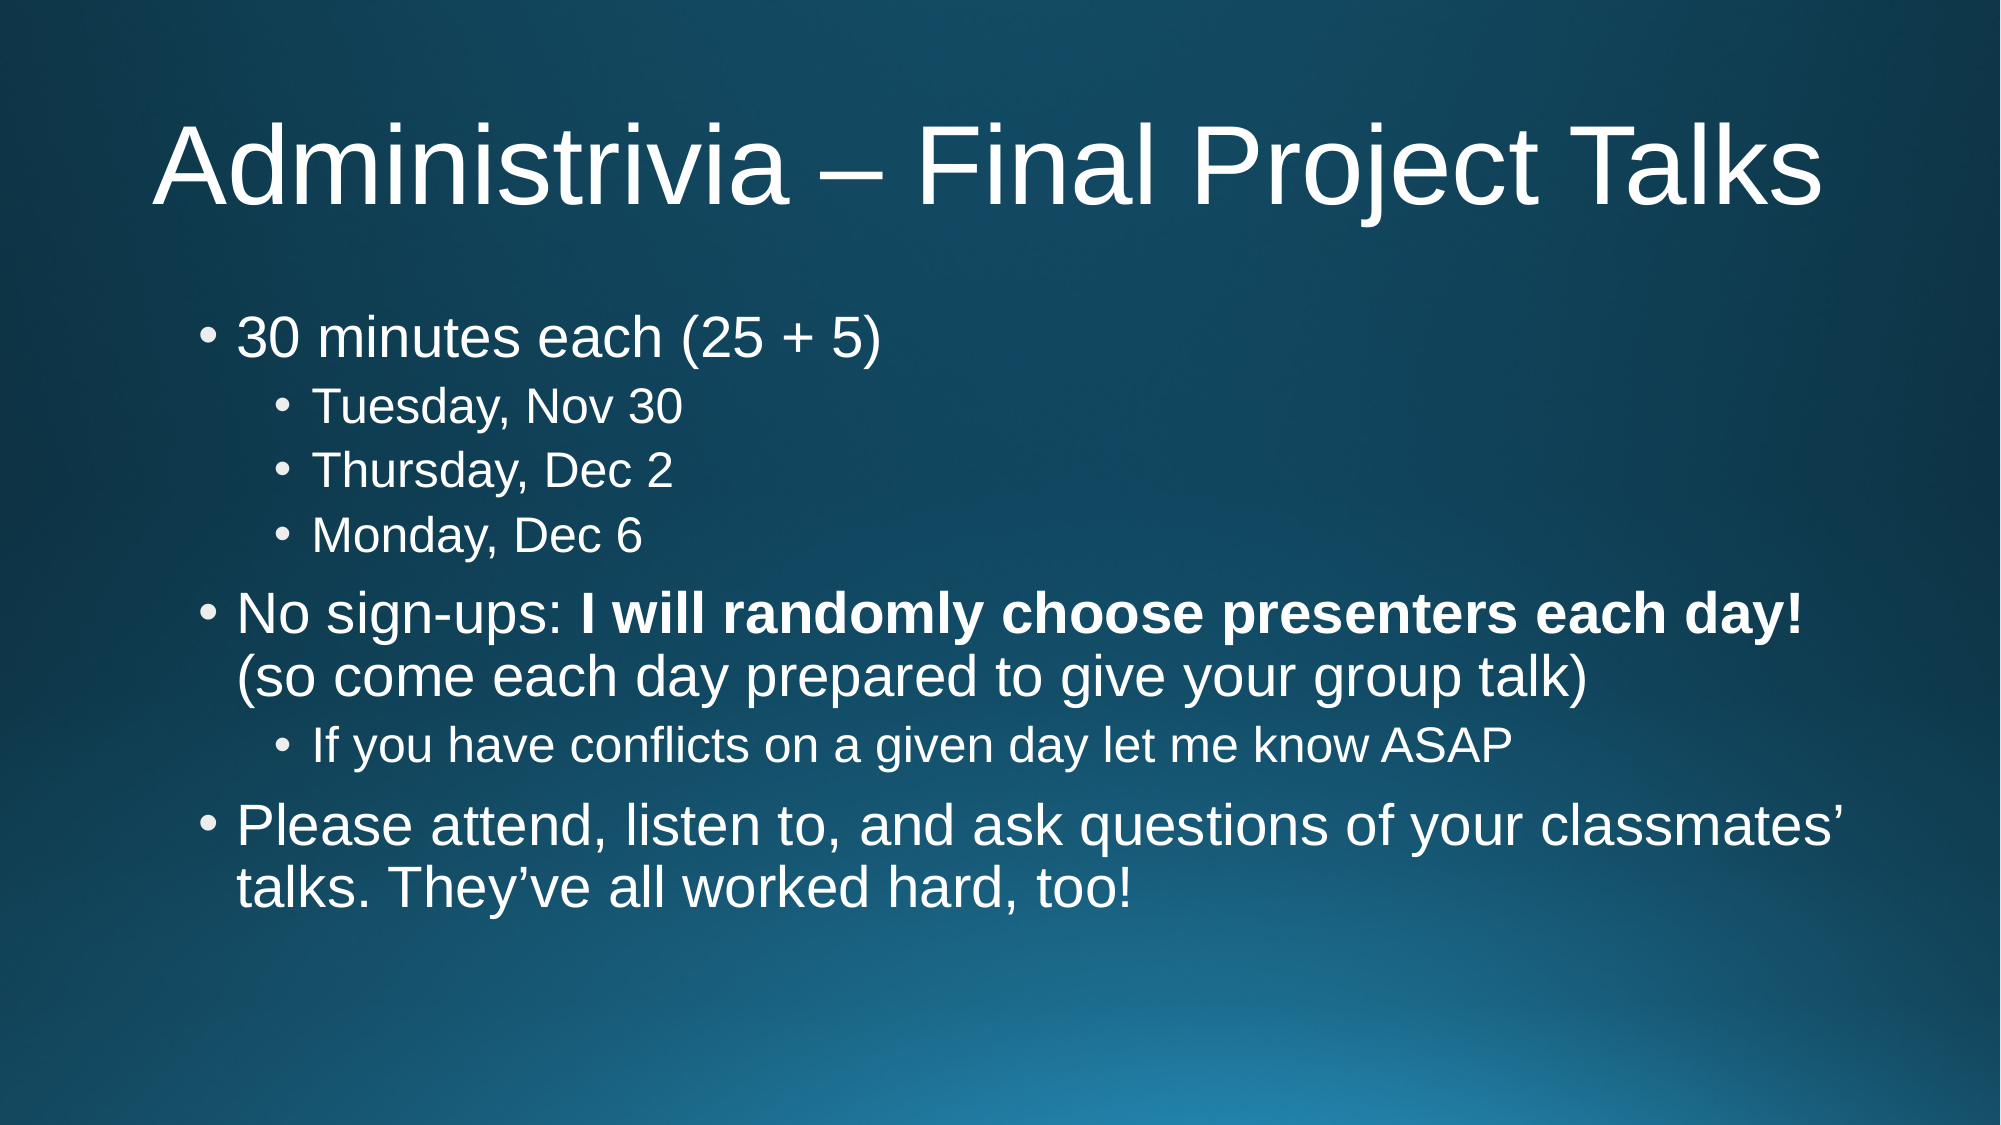

# Administrivia – Final Project Talks
30 minutes each (25 + 5)
Tuesday, Nov 30
Thursday, Dec 2
Monday, Dec 6
No sign-ups: I will randomly choose presenters each day! (so come each day prepared to give your group talk)
If you have conflicts on a given day let me know ASAP
Please attend, listen to, and ask questions of your classmates’ talks. They’ve all worked hard, too!